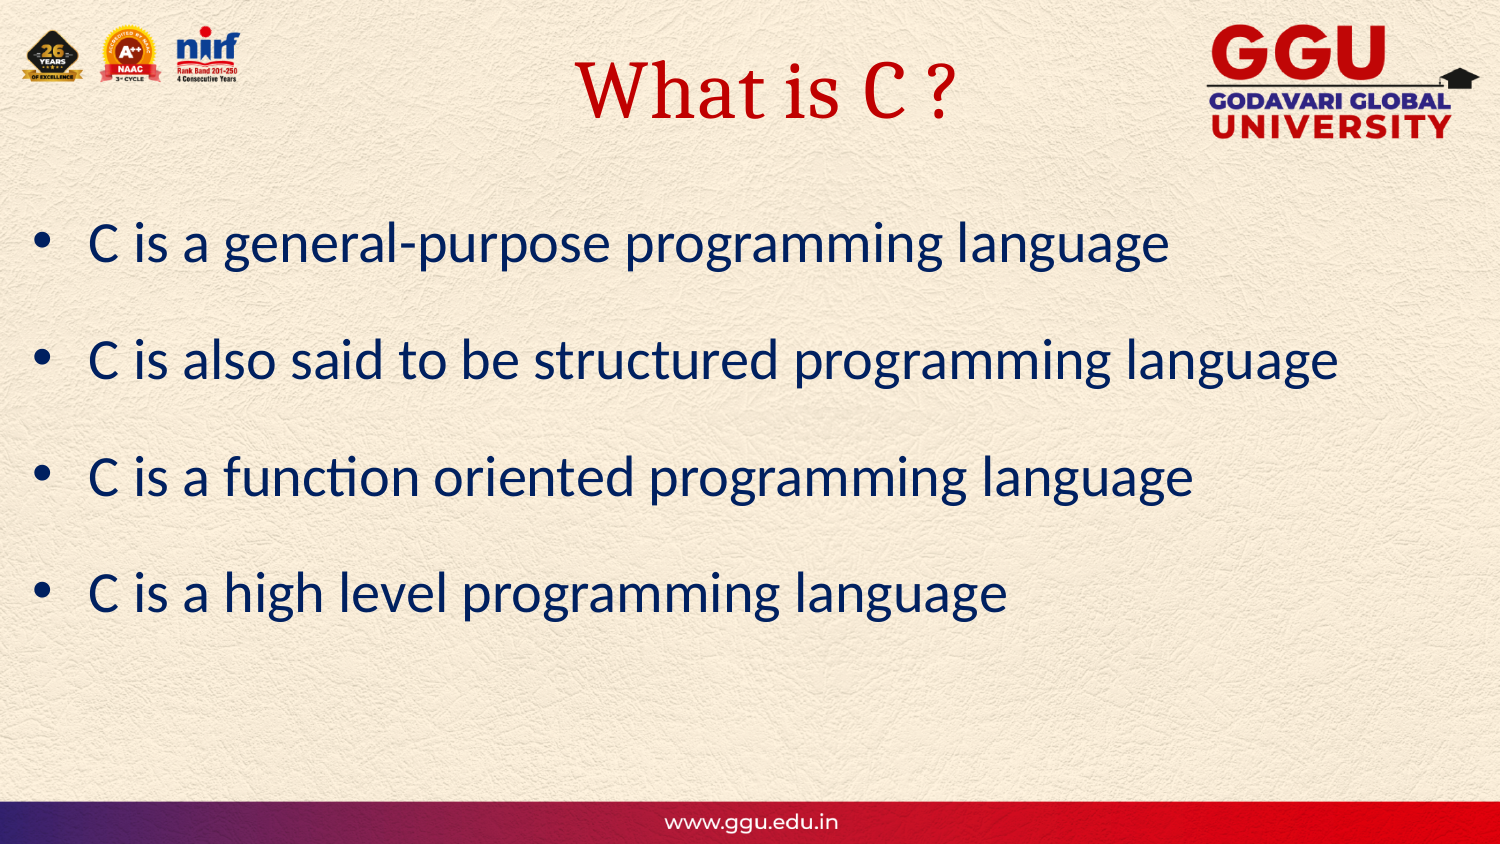

# What is C ?
C is a general-purpose programming language
C is also said to be structured programming language
C is a function oriented programming language
C is a high level programming language